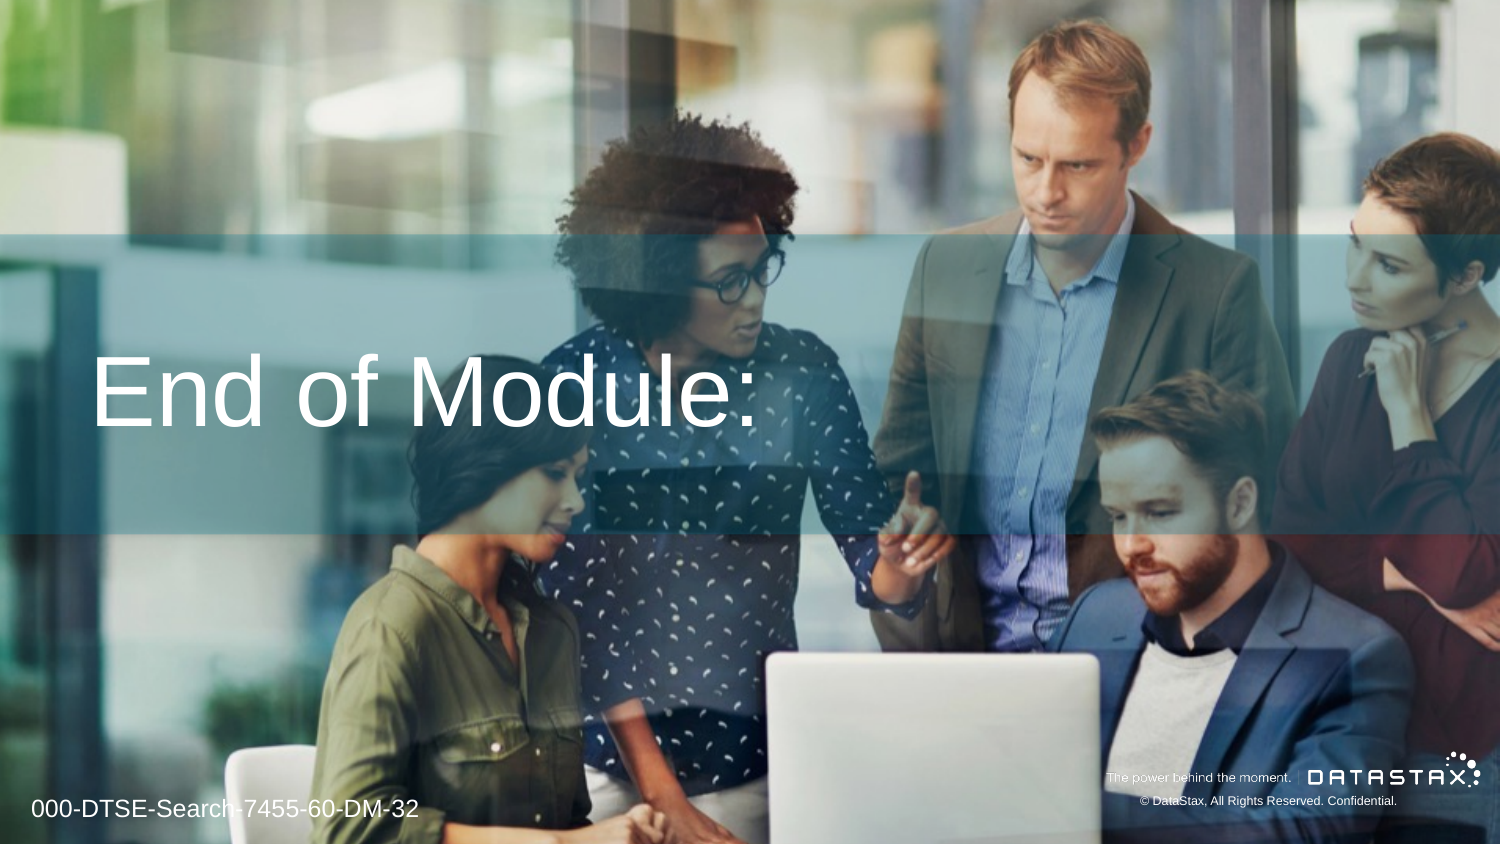

# End of Module:
000-DTSE-Search-7455-60-DM-32
© DataStax, All Rights Reserved. Confidential.